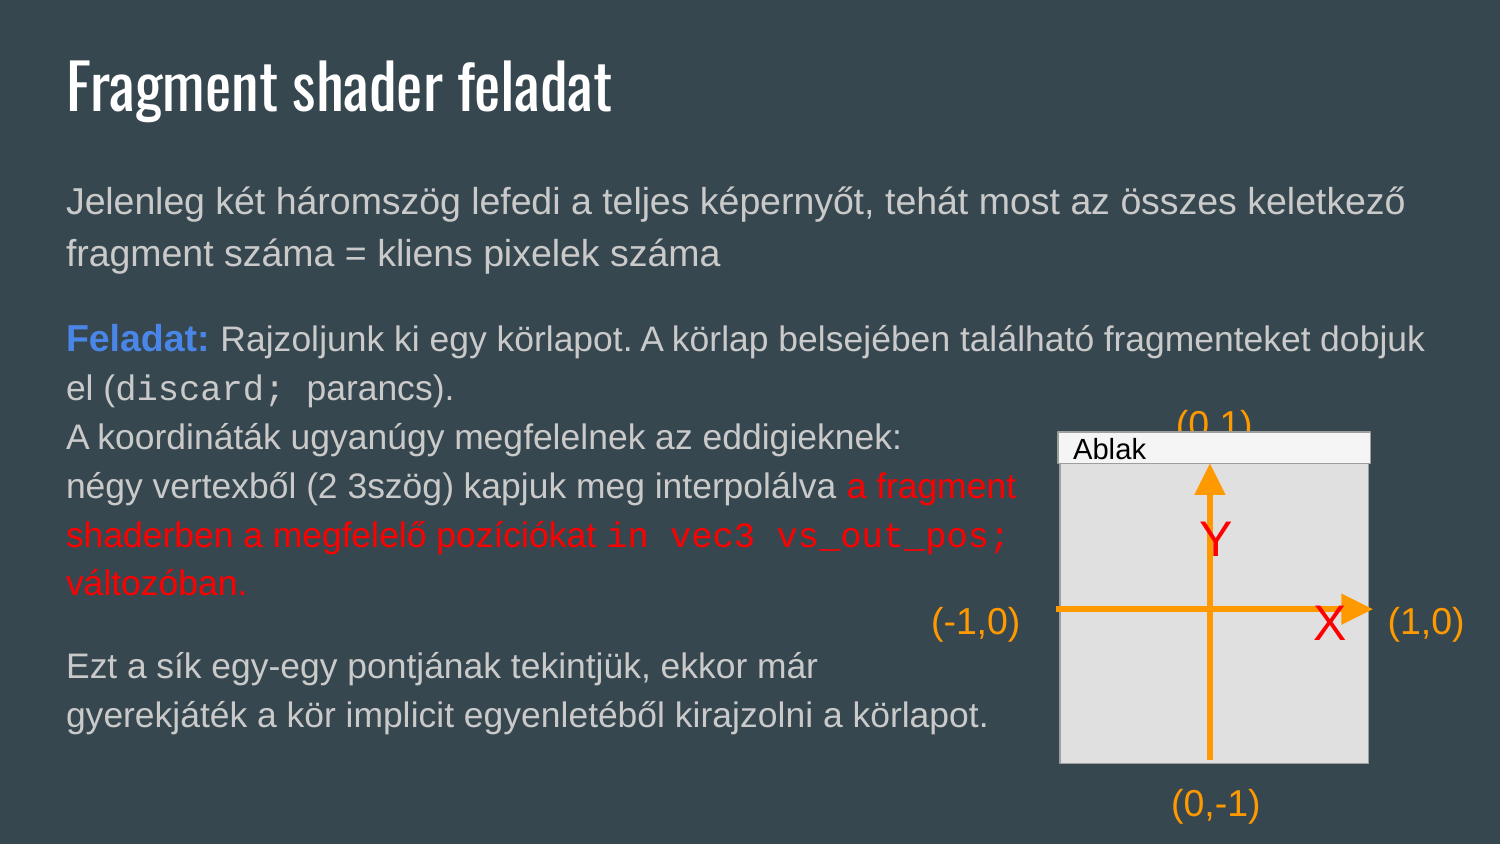

# Fragment shader feladat
Jelenleg két háromszög lefedi a teljes képernyőt, tehát most az összes keletkező fragment száma = kliens pixelek száma
Feladat: Rajzoljunk ki egy körlapot. A körlap belsejében található fragmenteket dobjuk el (discard; parancs).
A koordináták ugyanúgy megfelelnek az eddigieknek:
négy vertexből (2 3szög) kapjuk meg interpolálva a fragment
shaderben a megfelelő pozíciókat in vec3 vs_out_pos;
változóban.
Ezt a sík egy-egy pontjának tekintjük, ekkor már
gyerekjáték a kör implicit egyenletéből kirajzolni a körlapot.

(0,1)
Ablak

Y
X
(-1,0)
(1,0)
(0,-1)